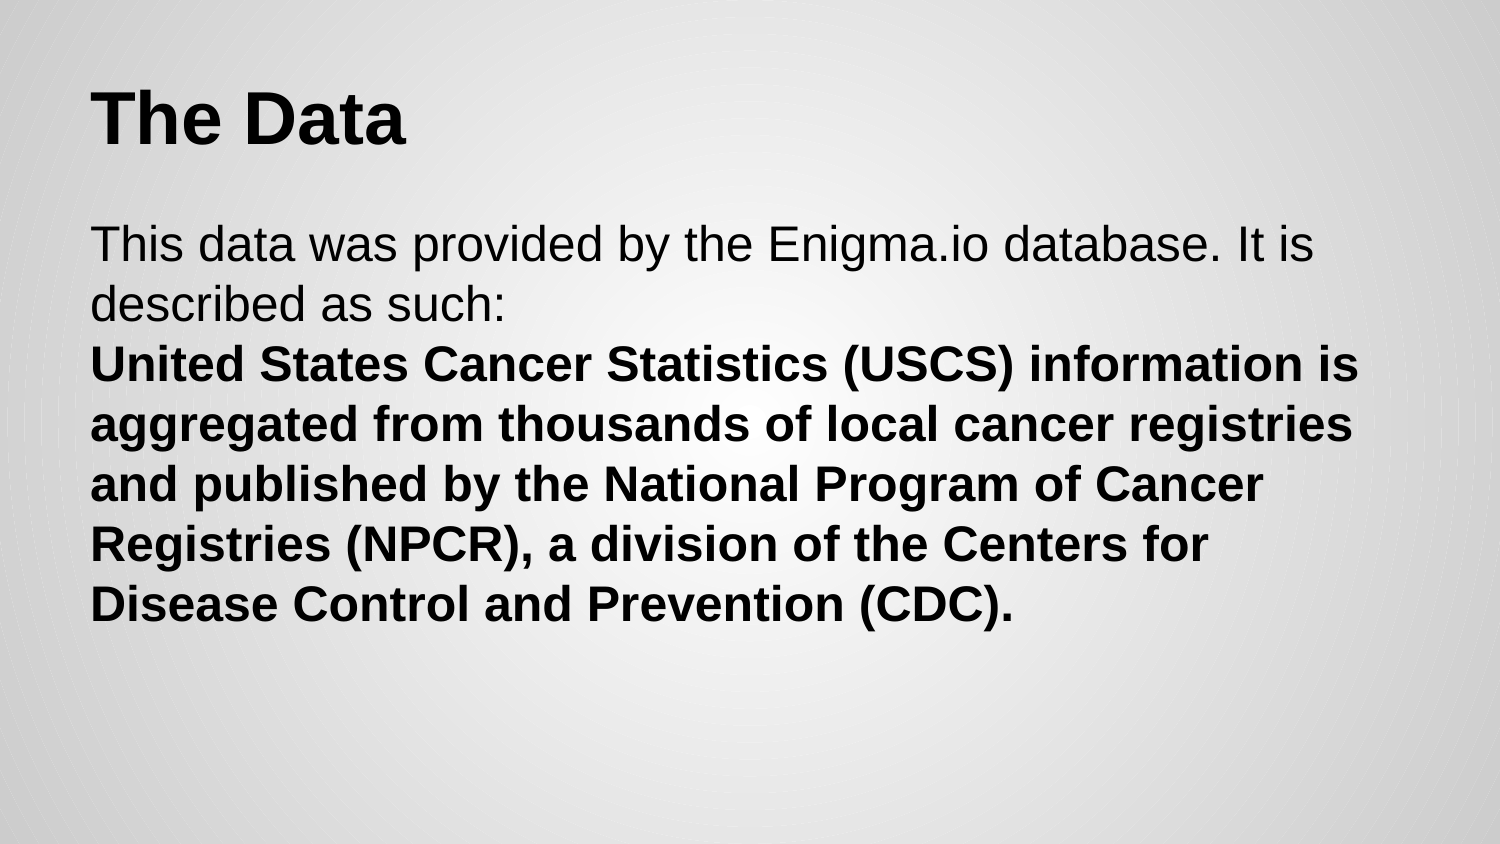

# The Data
This data was provided by the Enigma.io database. It is described as such:
United States Cancer Statistics (USCS) information is aggregated from thousands of local cancer registries and published by the National Program of Cancer Registries (NPCR), a division of the Centers for Disease Control and Prevention (CDC).